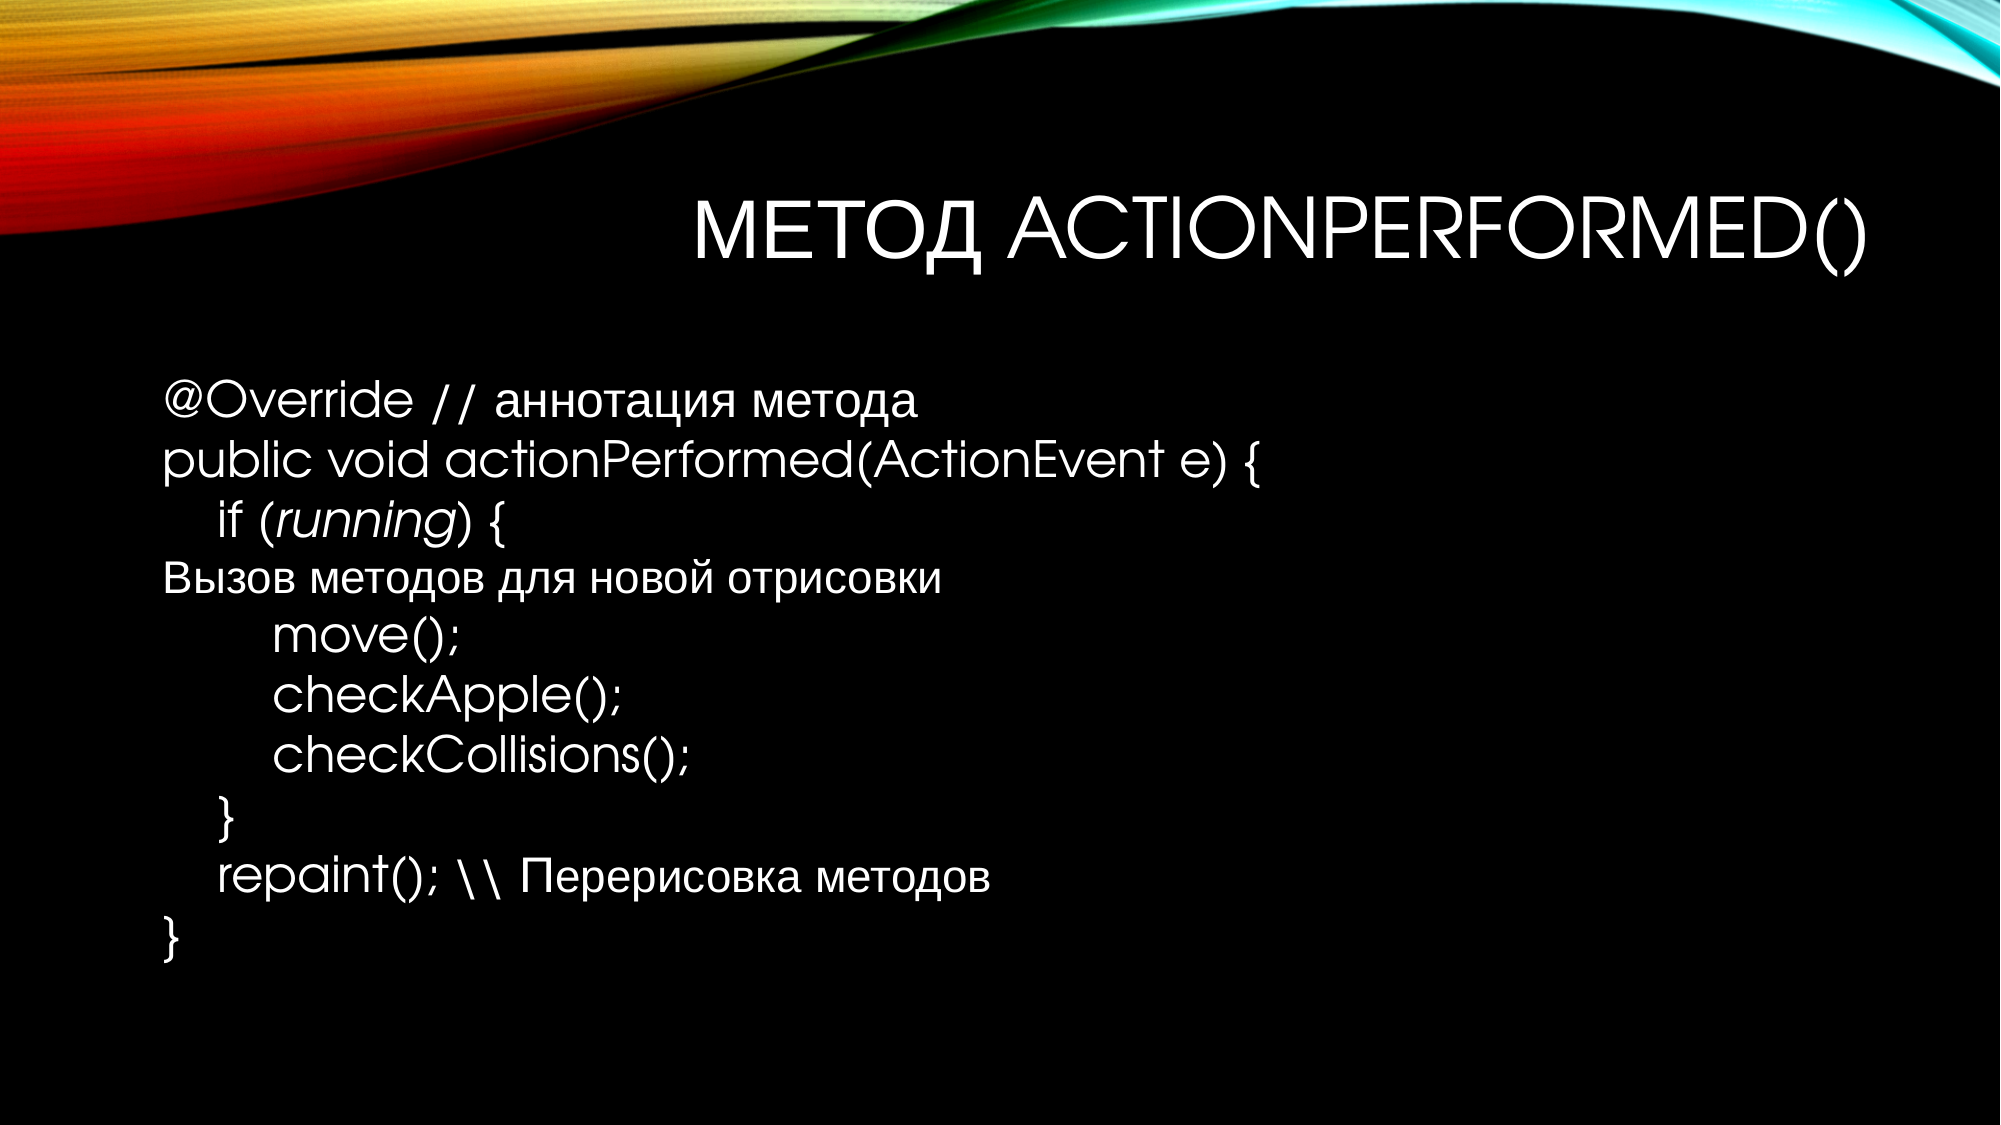

# Метод actionPerformed()
@Override // аннотация метода
public void actionPerformed(ActionEvent e) {
    if (running) {
Вызов методов для новой отрисовки
        move();
        checkApple();
        checkCollisions();
    }
    repaint(); \\ Перерисовка методов
}